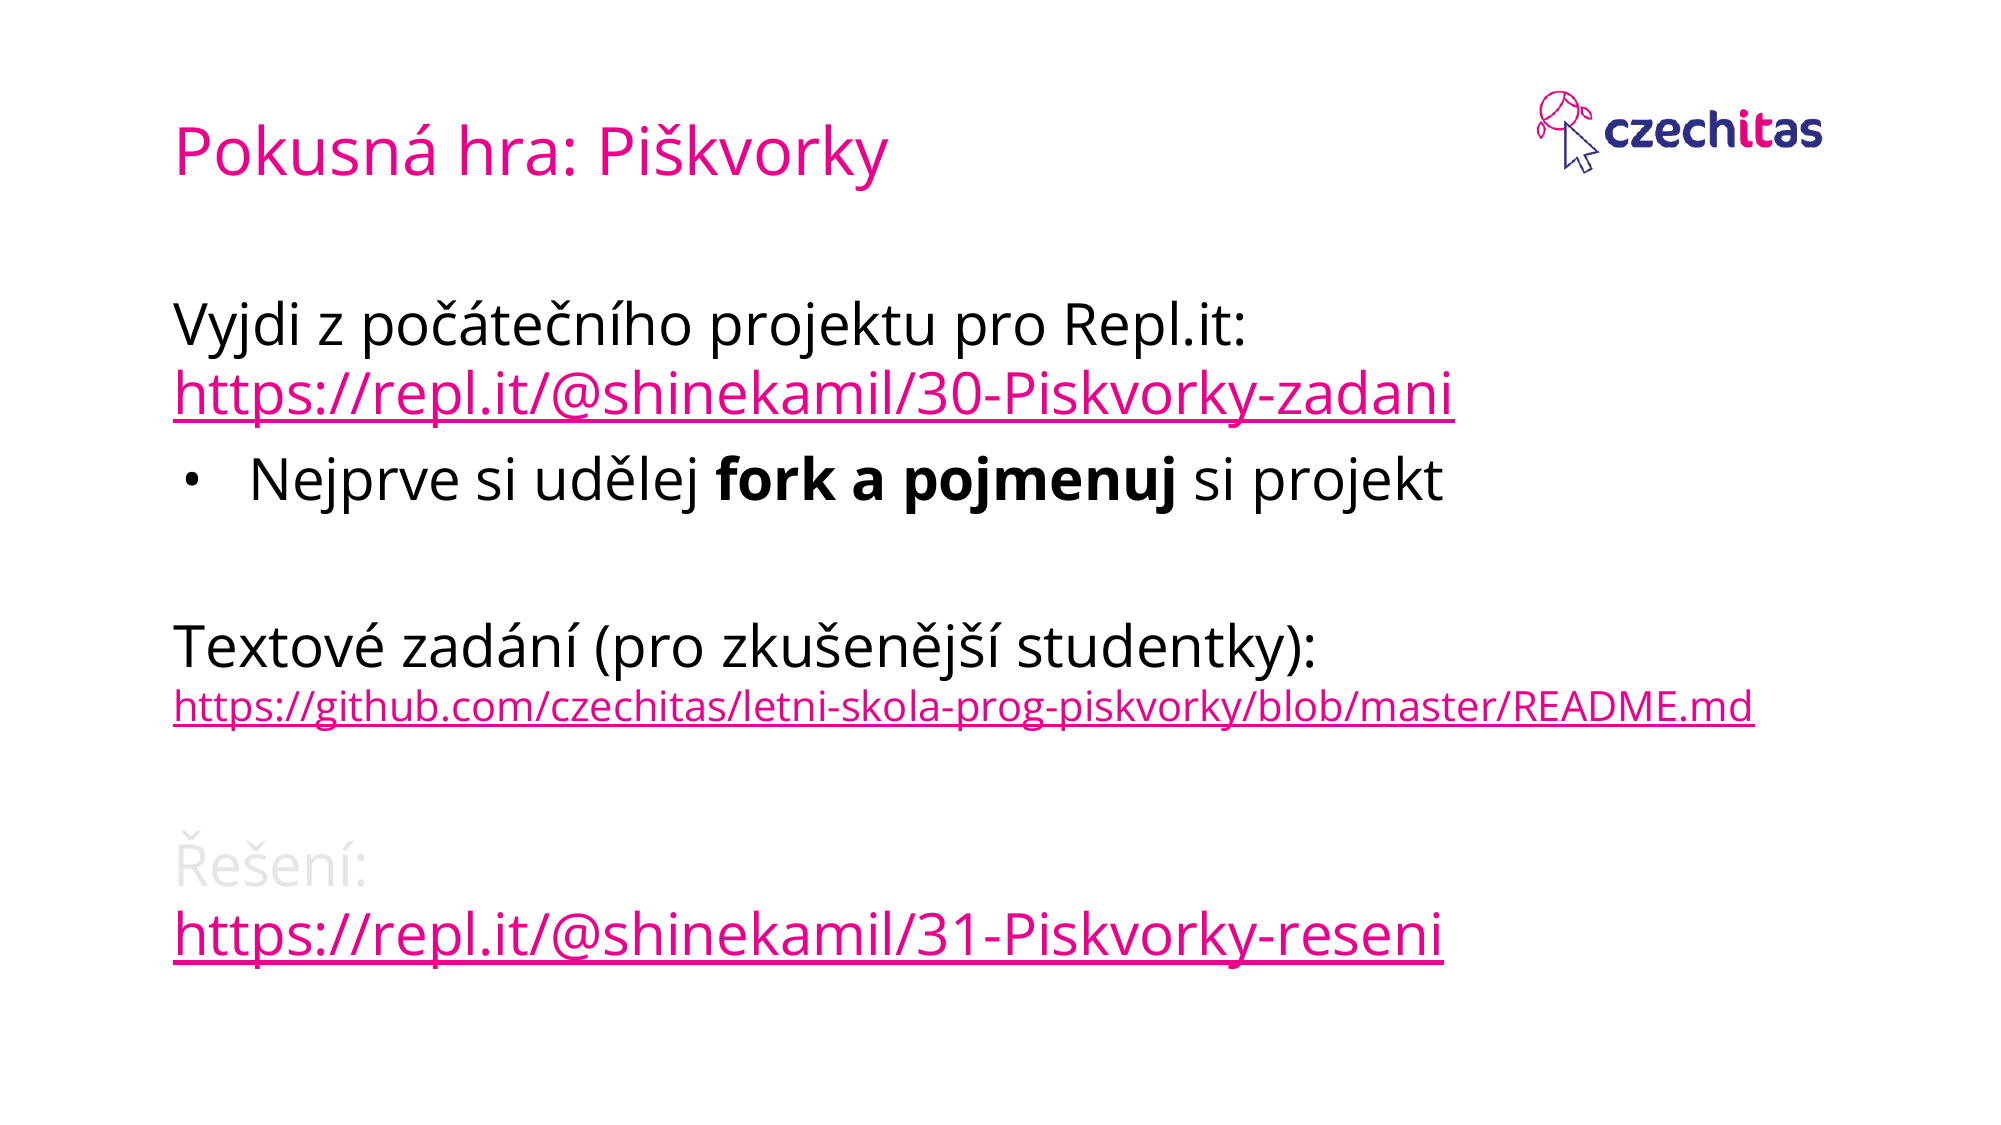

# Pokusná hra: Piškvorky
Vyjdi z počátečního projektu pro Repl.it:
https://repl.it/@shinekamil/30-Piskvorky-zadani
Nejprve si udělej fork a pojmenuj si projekt

Textové zadání (pro zkušenější studentky):
https://github.com/czechitas/letni-skola-prog-piskvorky/blob/master/README.md

Řešení:
https://repl.it/@shinekamil/31-Piskvorky-reseni